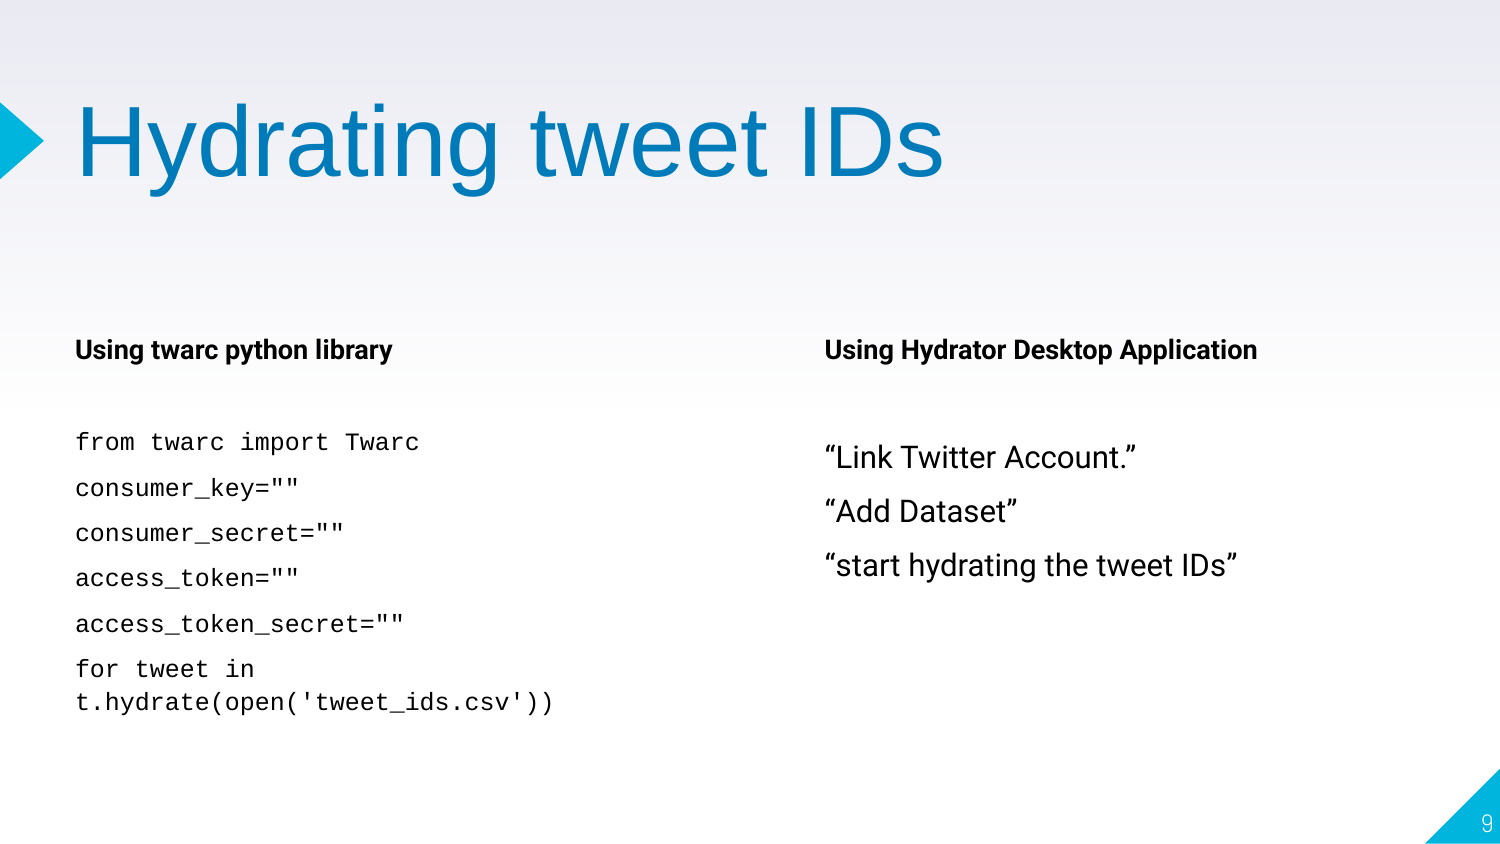

# Hydrating tweet IDs
Using twarc python library

from twarc import Twarc
consumer_key=""
consumer_secret=""
access_token=""
access_token_secret=""
for tweet in t.hydrate(open('tweet_ids.csv'))
Using Hydrator Desktop Application

“Link Twitter Account.”
“Add Dataset”
“start hydrating the tweet IDs”

9